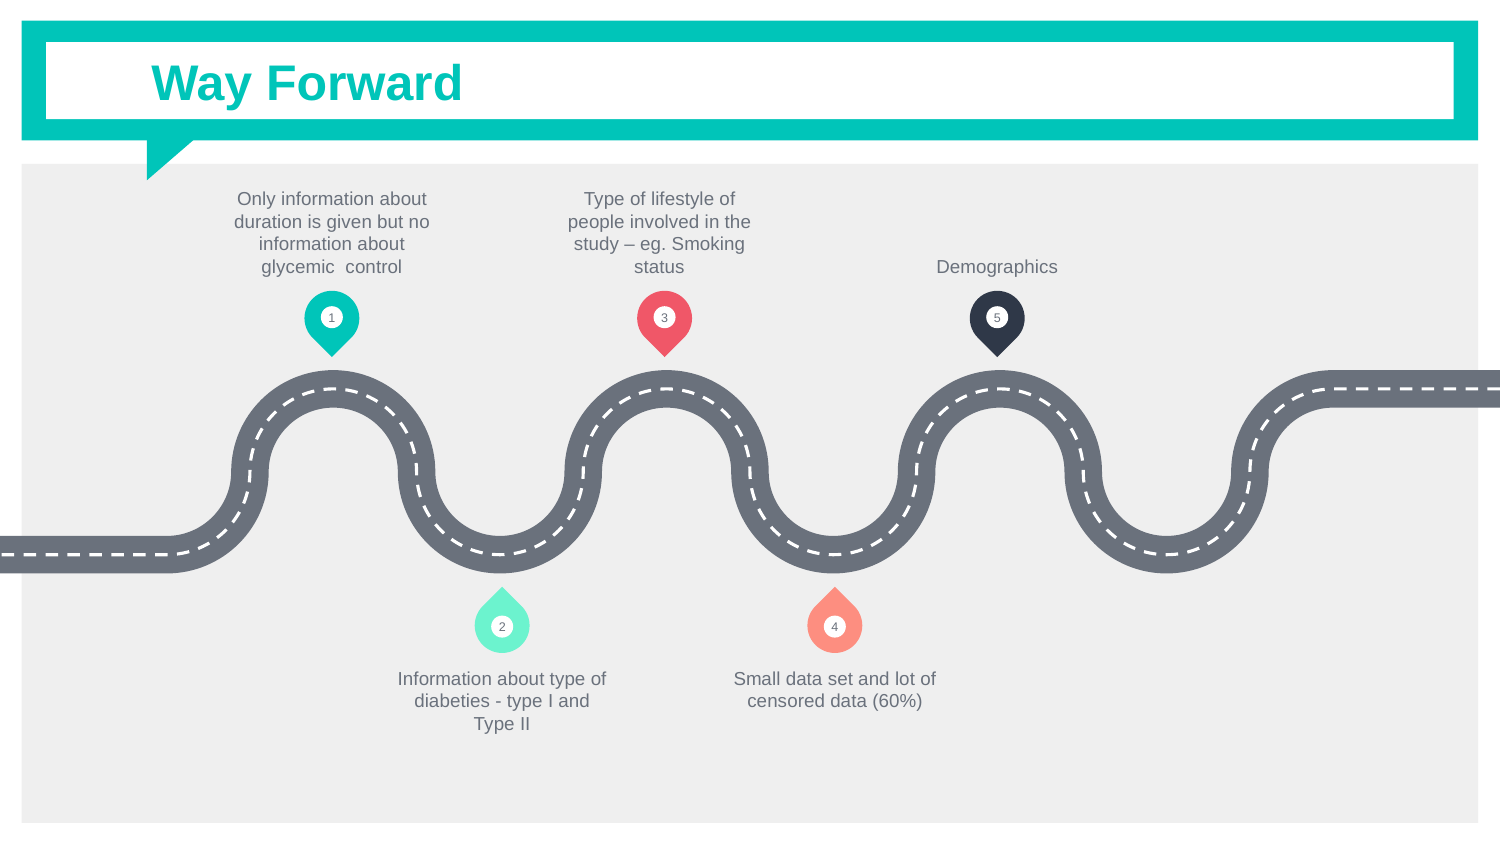

# Way Forward
Only information about duration is given but no information about glycemic  control
Type of lifestyle of people involved in the study – eg. Smoking status
Demographics

1

3

5

2

4
Information about type of diabeties - type I and Type II
Small data set and lot of censored data (60%)